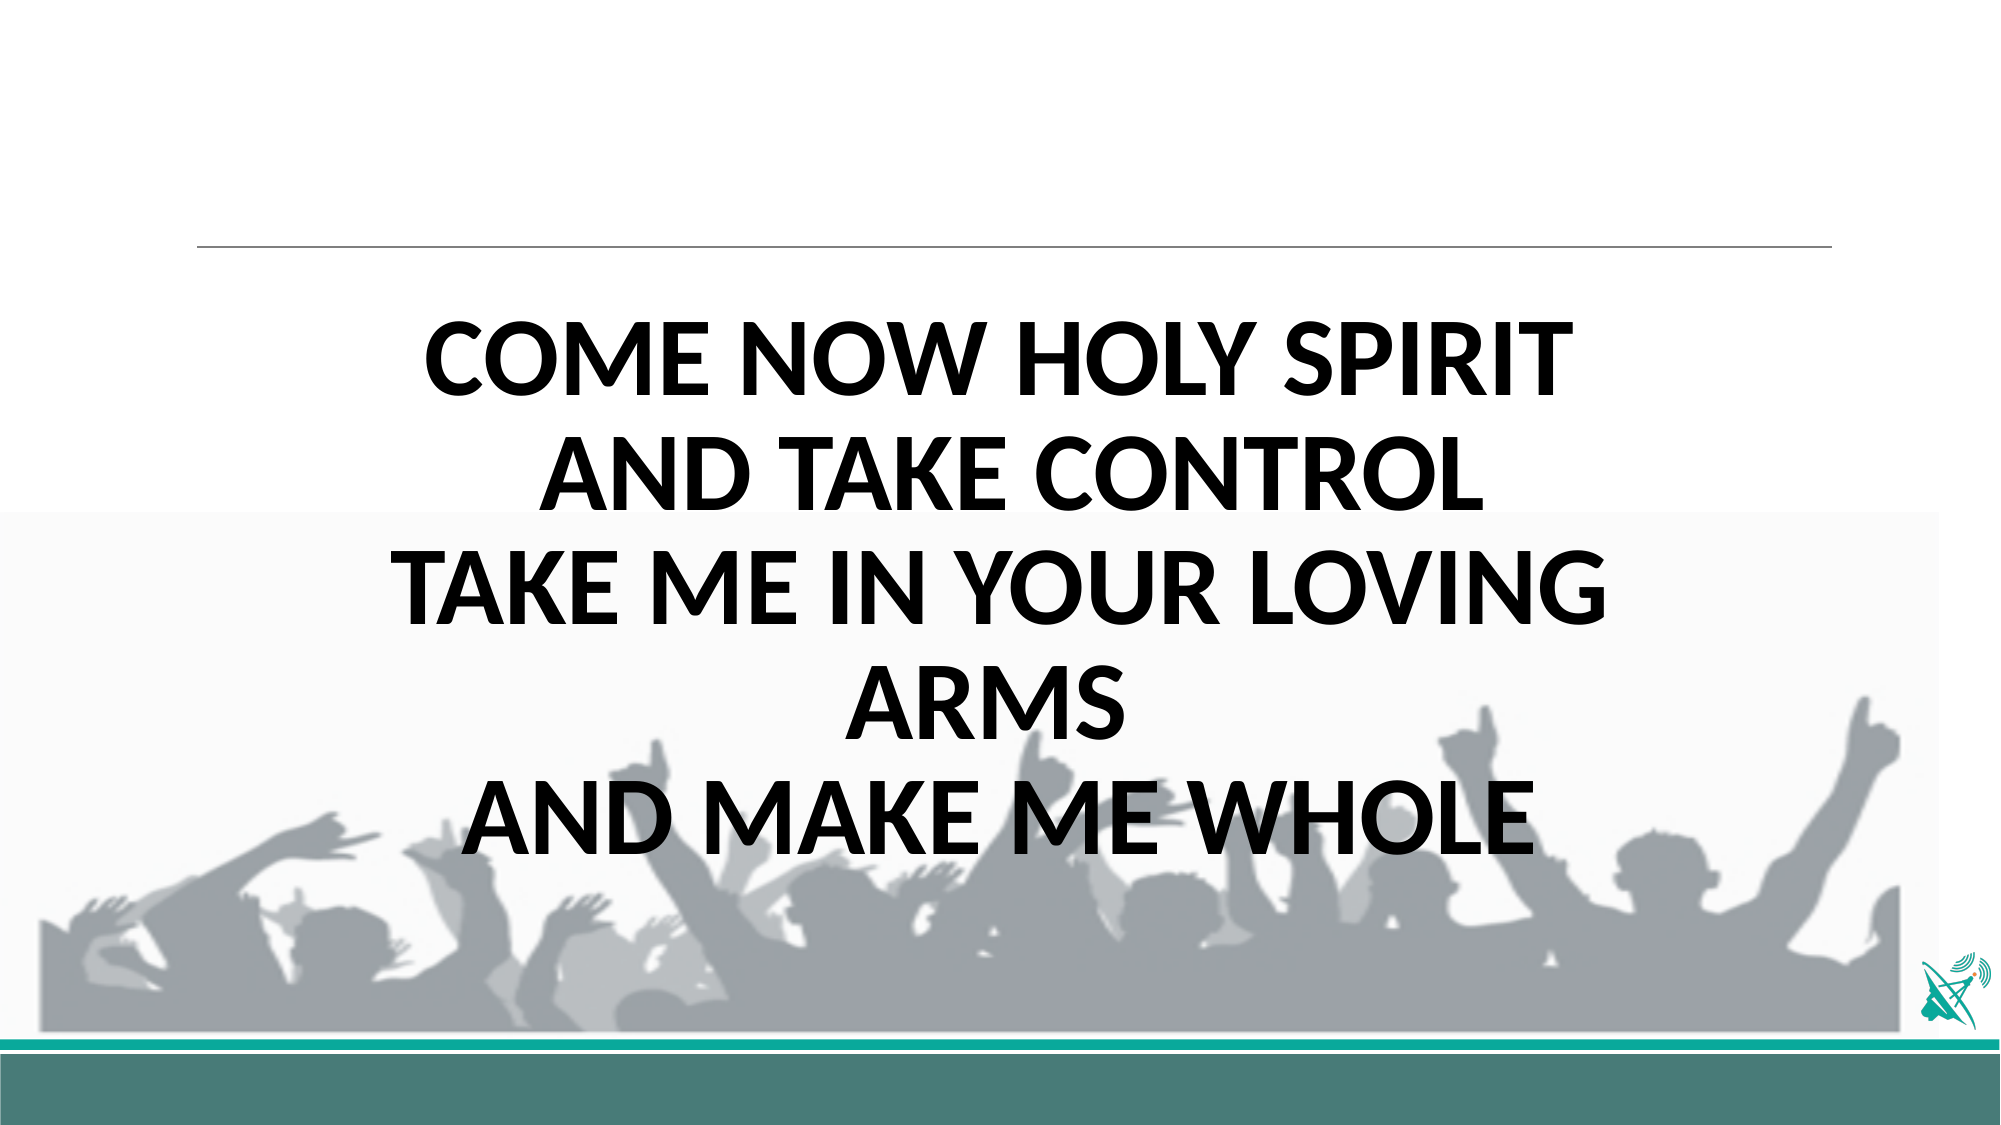

# COME NOW HOLY SPIRIT AND TAKE CONTROL TAKE ME IN YOUR LOVING ARMS AND MAKE ME WHOLE